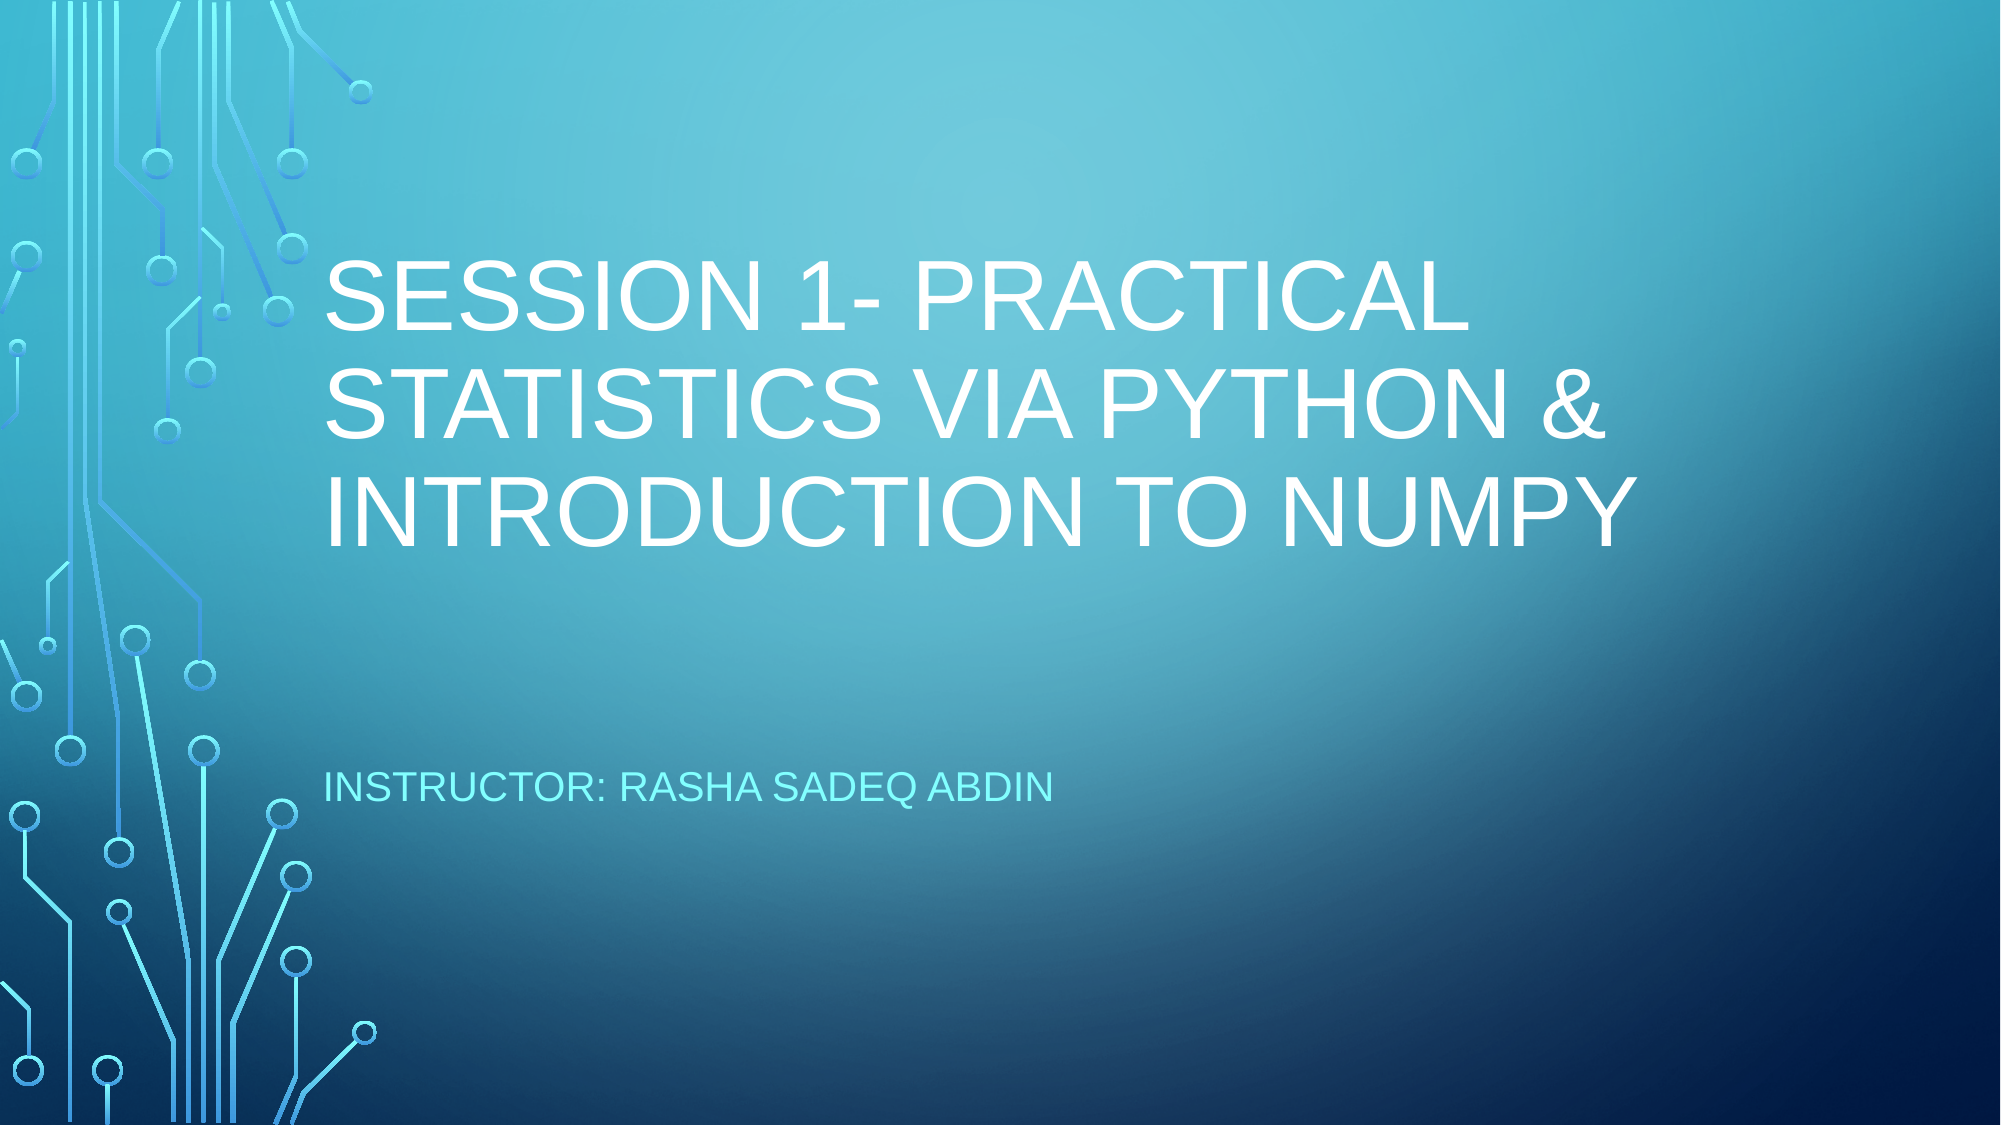

# Session 1- Practical Statistics via python & introduction to numpy

Instructor: Rasha Sadeq Abdin